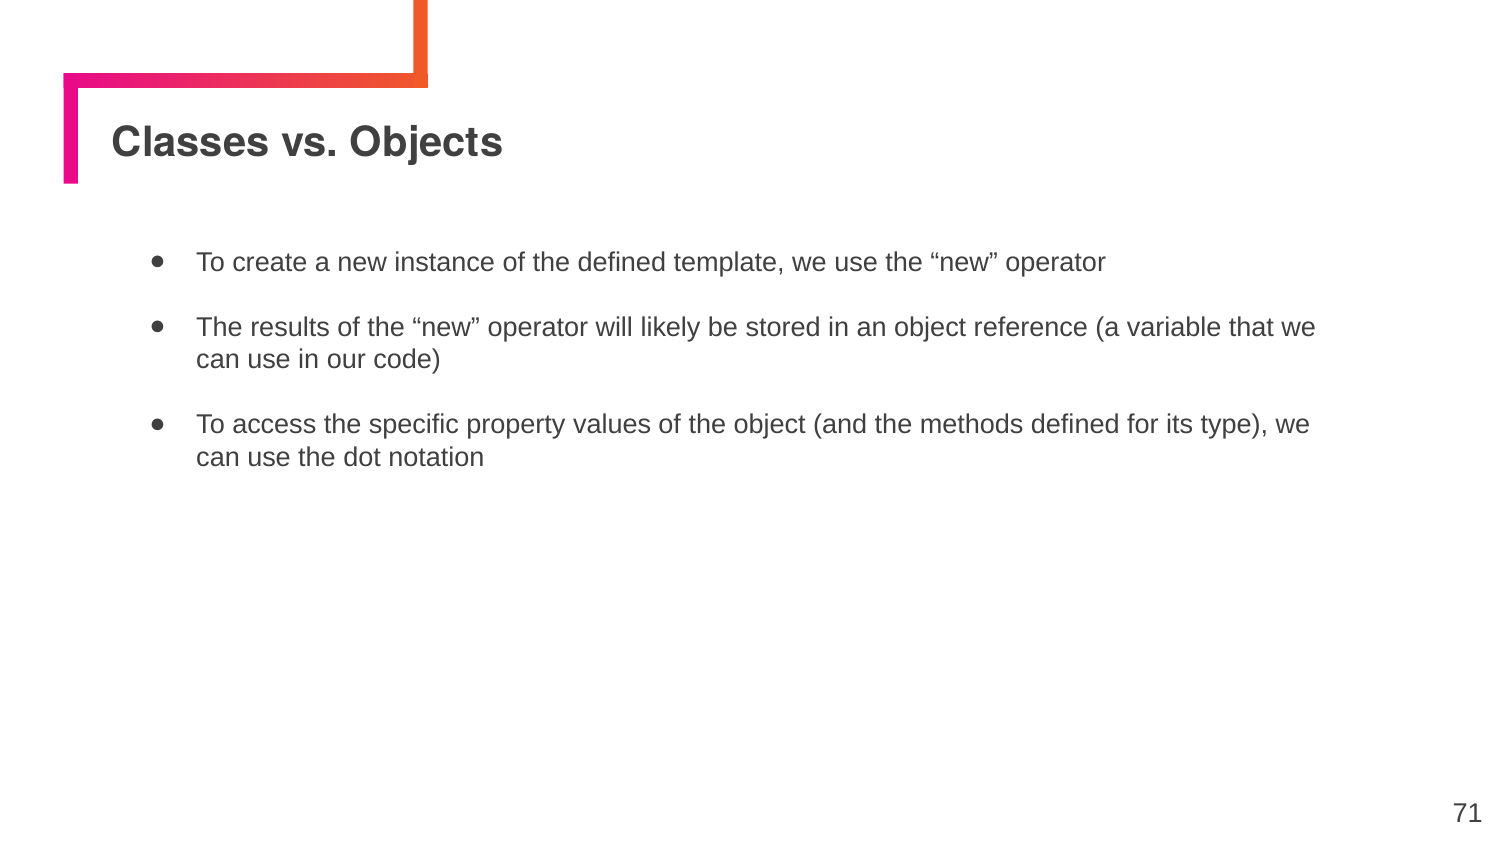

# Classes vs. Objects

To create a new instance of the defined template, we use the “new” operator

The results of the “new” operator will likely be stored in an object reference (a variable that we can use in our code)

To access the specific property values of the object (and the methods defined for its type), we can use the dot notation

71